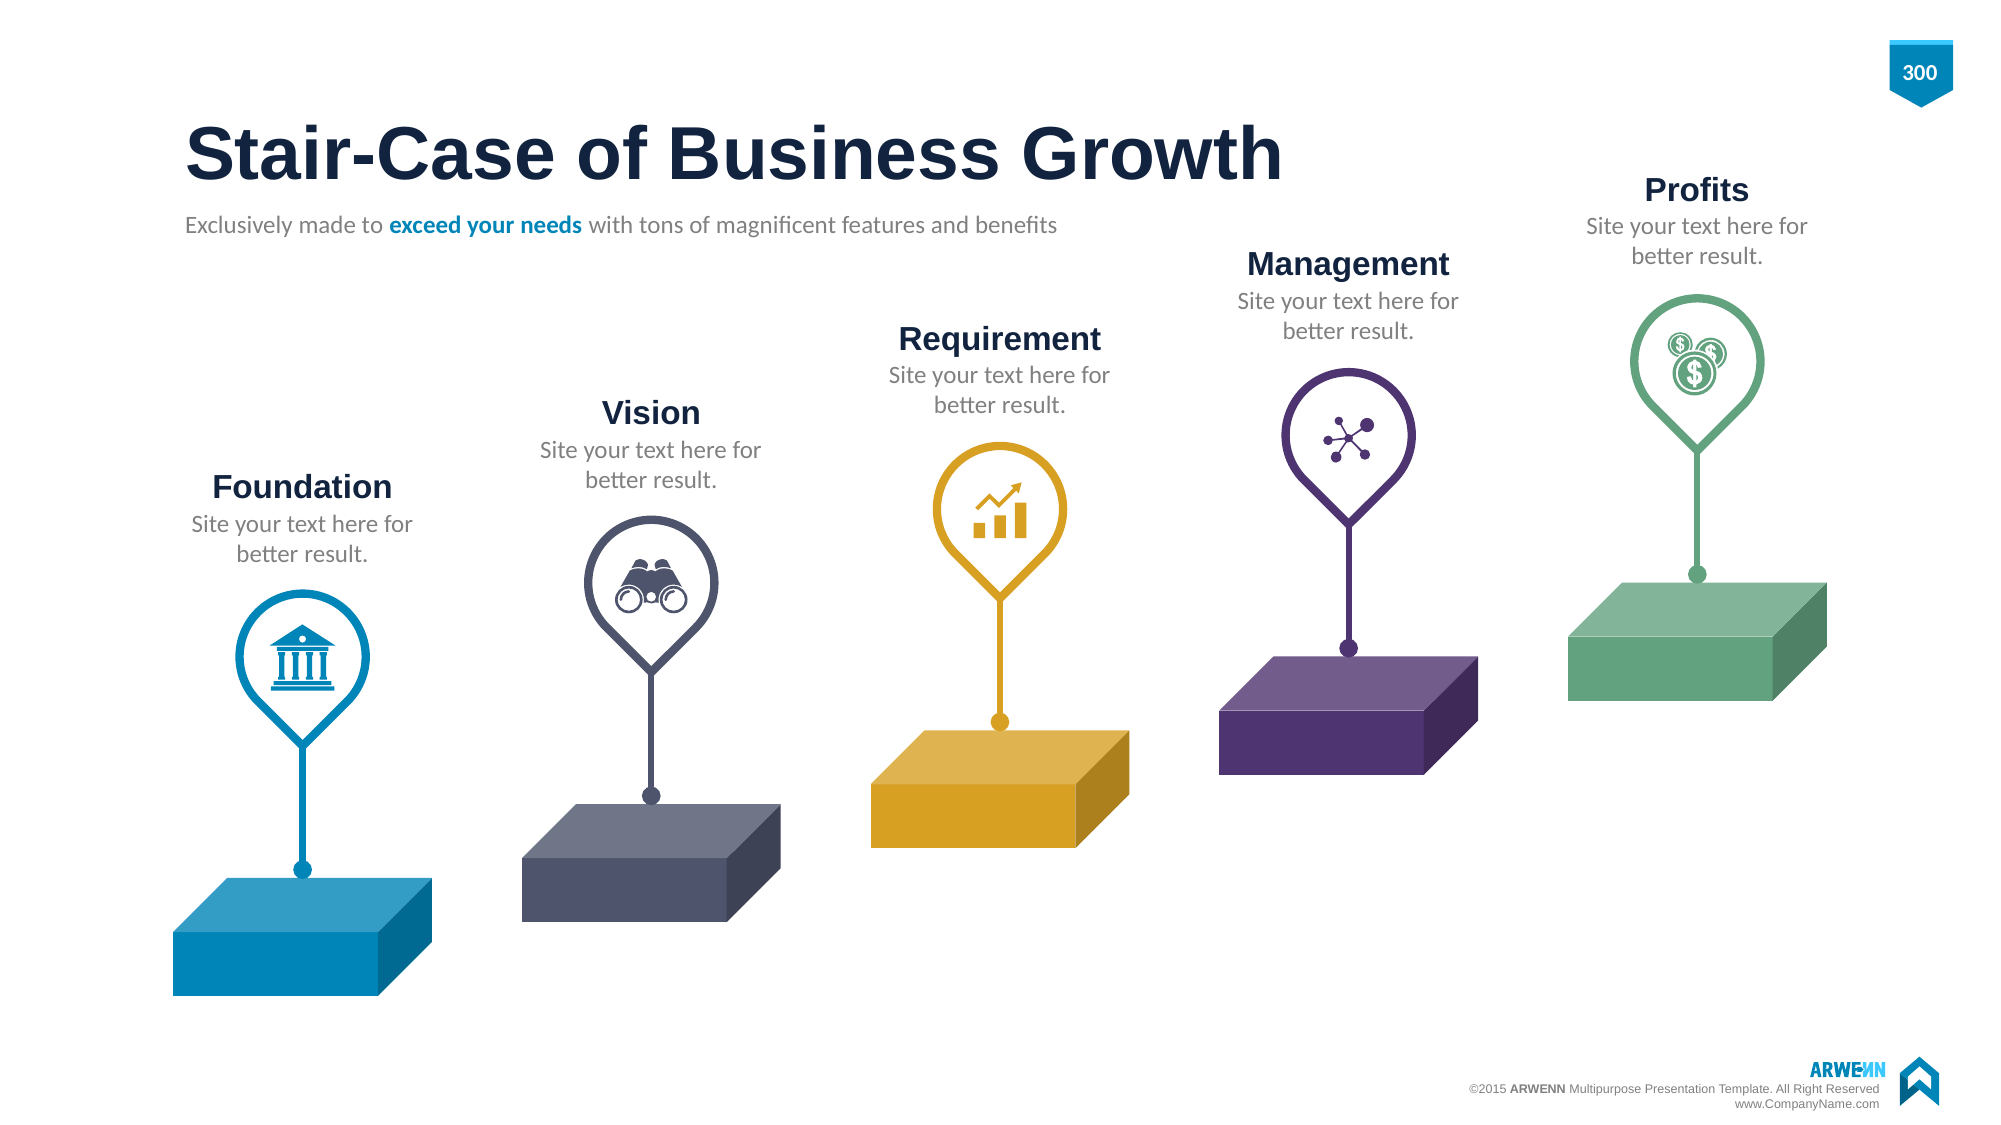

# Stair-Case of Business Growth
Profits
Site your text here for better result.
Exclusively made to exceed your needs with tons of magnificent features and benefits
Management
Site your text here for better result.

Requirement
Site your text here for better result.

Vision
Site your text here for better result.

Foundation
Site your text here for better result.